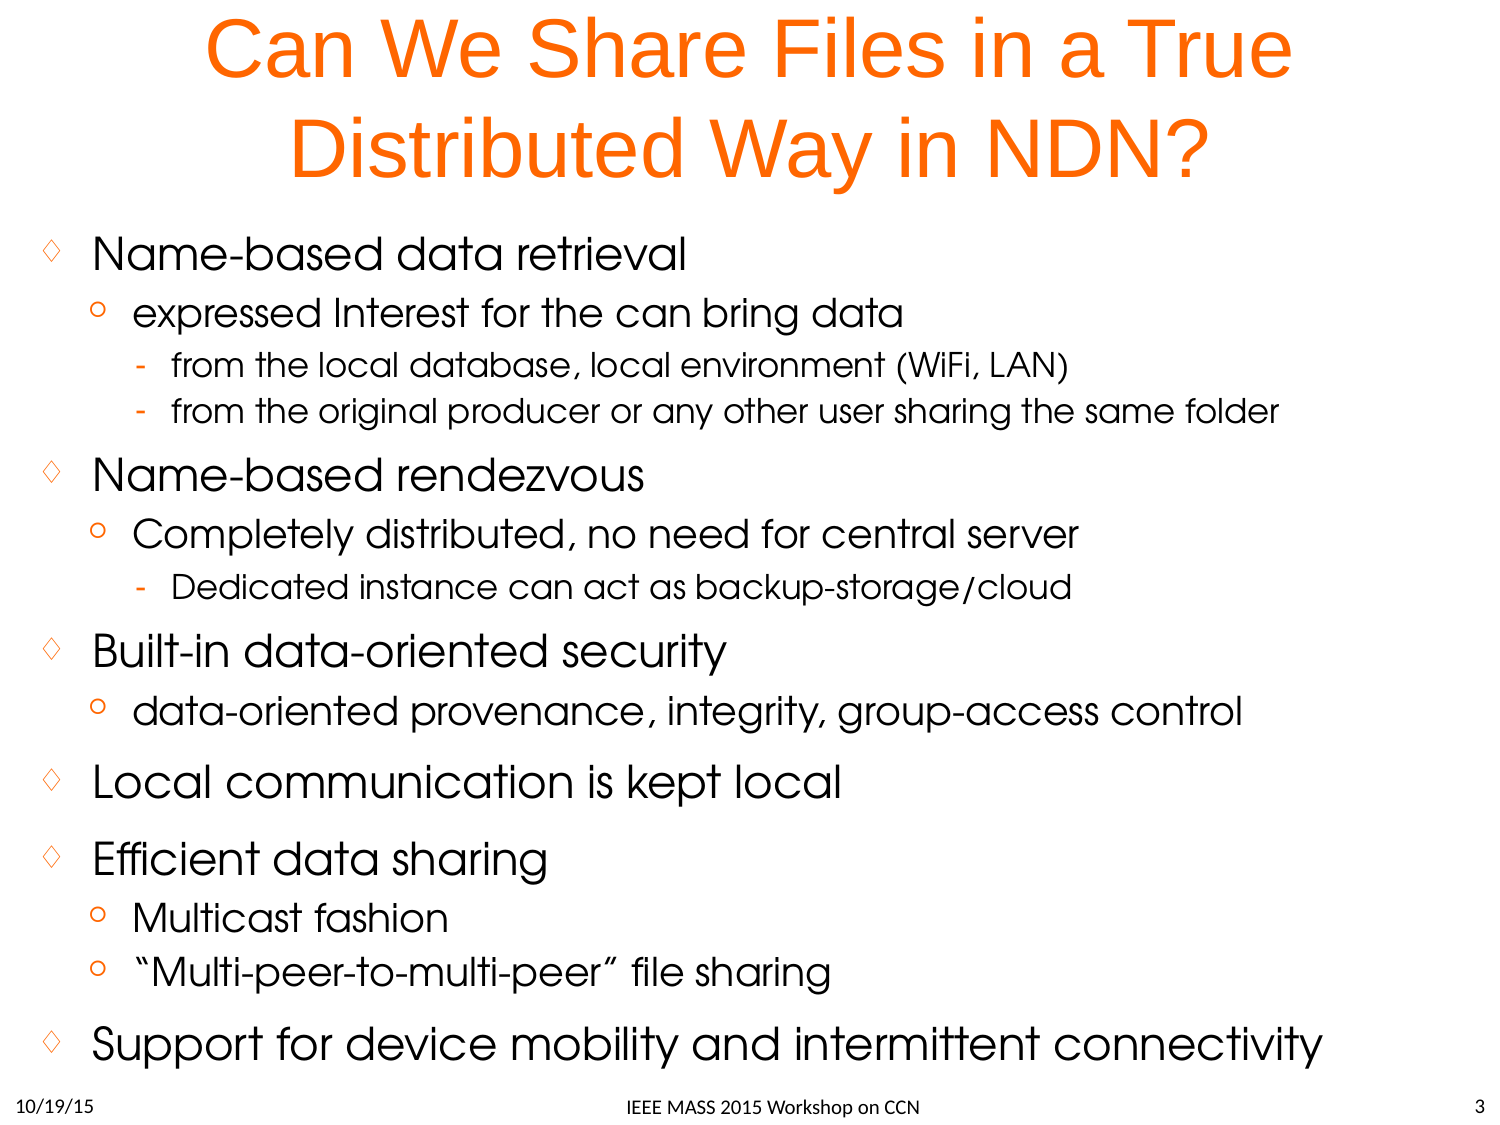

# Can We Share Files in a True Distributed Way in NDN?
Name-based data retrieval
expressed Interest for the can bring data
from the local database, local environment (WiFi, LAN)
from the original producer or any other user sharing the same folder
Name-based rendezvous
Completely distributed, no need for central server
Dedicated instance can act as backup-storage/cloud
Built-in data-oriented security
data-oriented provenance, integrity, group-access control
Local communication is kept local
Efficient data sharing
Multicast fashion
“Multi-peer-to-multi-peer” file sharing
Support for device mobility and intermittent connectivity

10/19/15
3
IEEE MASS 2015 Workshop on CCN